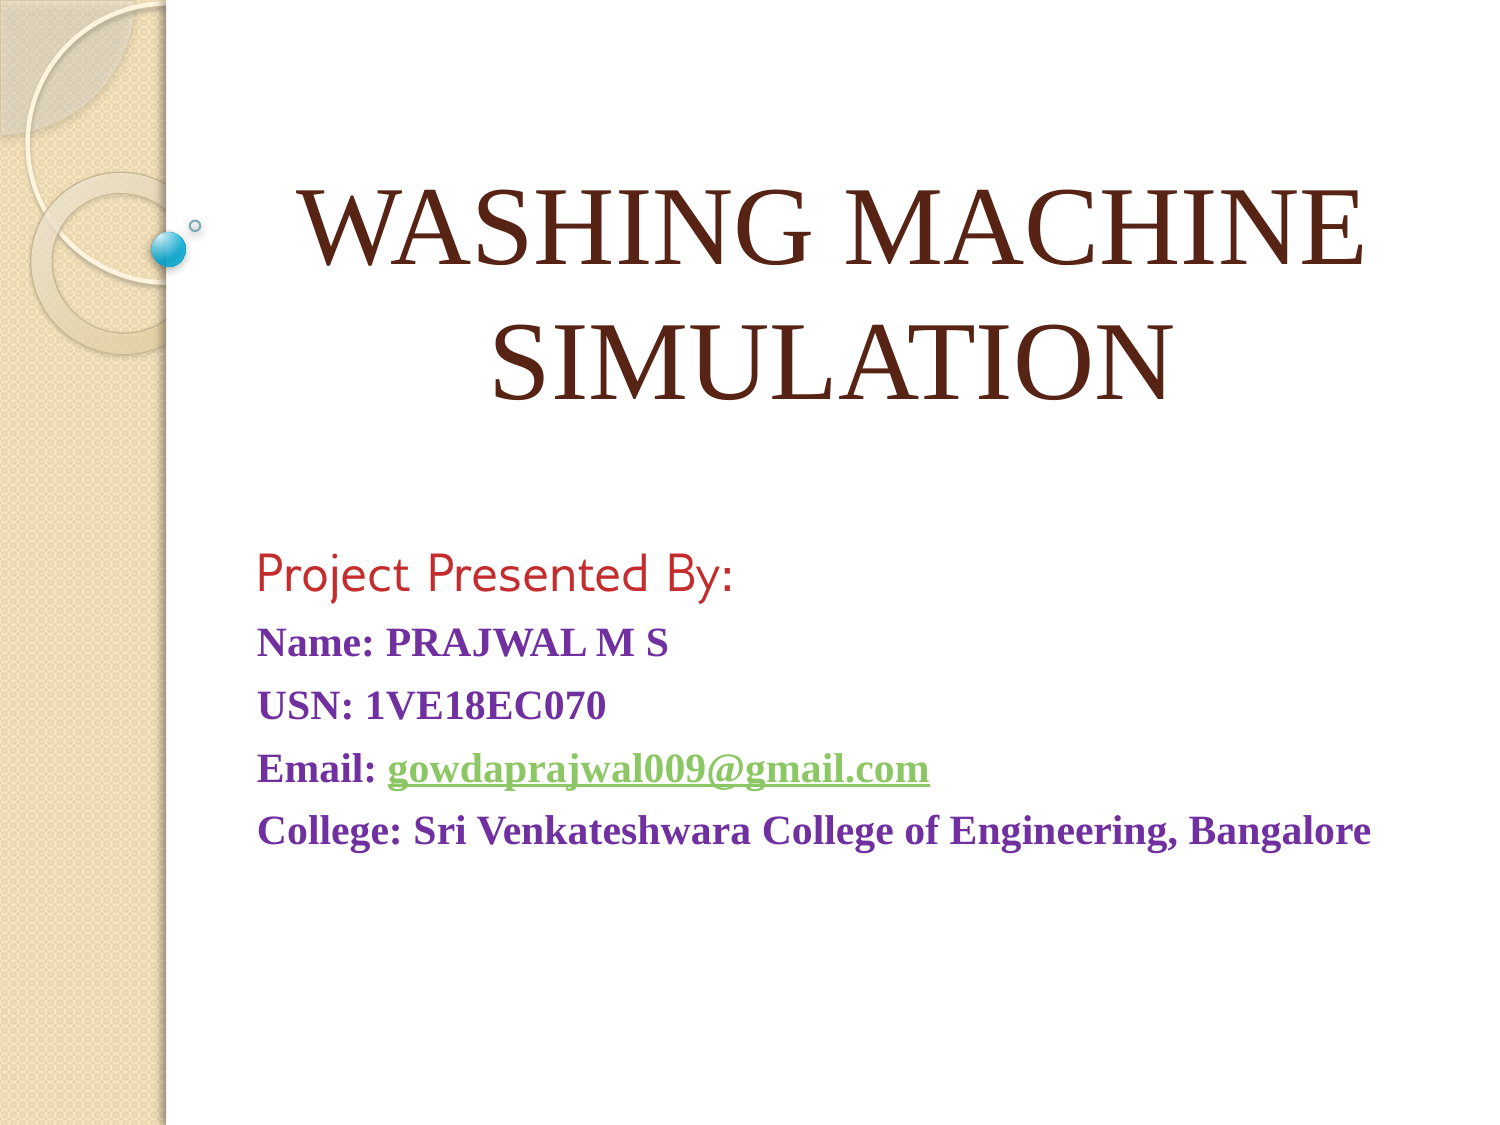

# WASHING MACHINE SIMULATION
Project Presented By:
Name: PRAJWAL M S
USN: 1VE18EC070
Email: gowdaprajwal009@gmail.com
College: Sri Venkateshwara College of Engineering, Bangalore